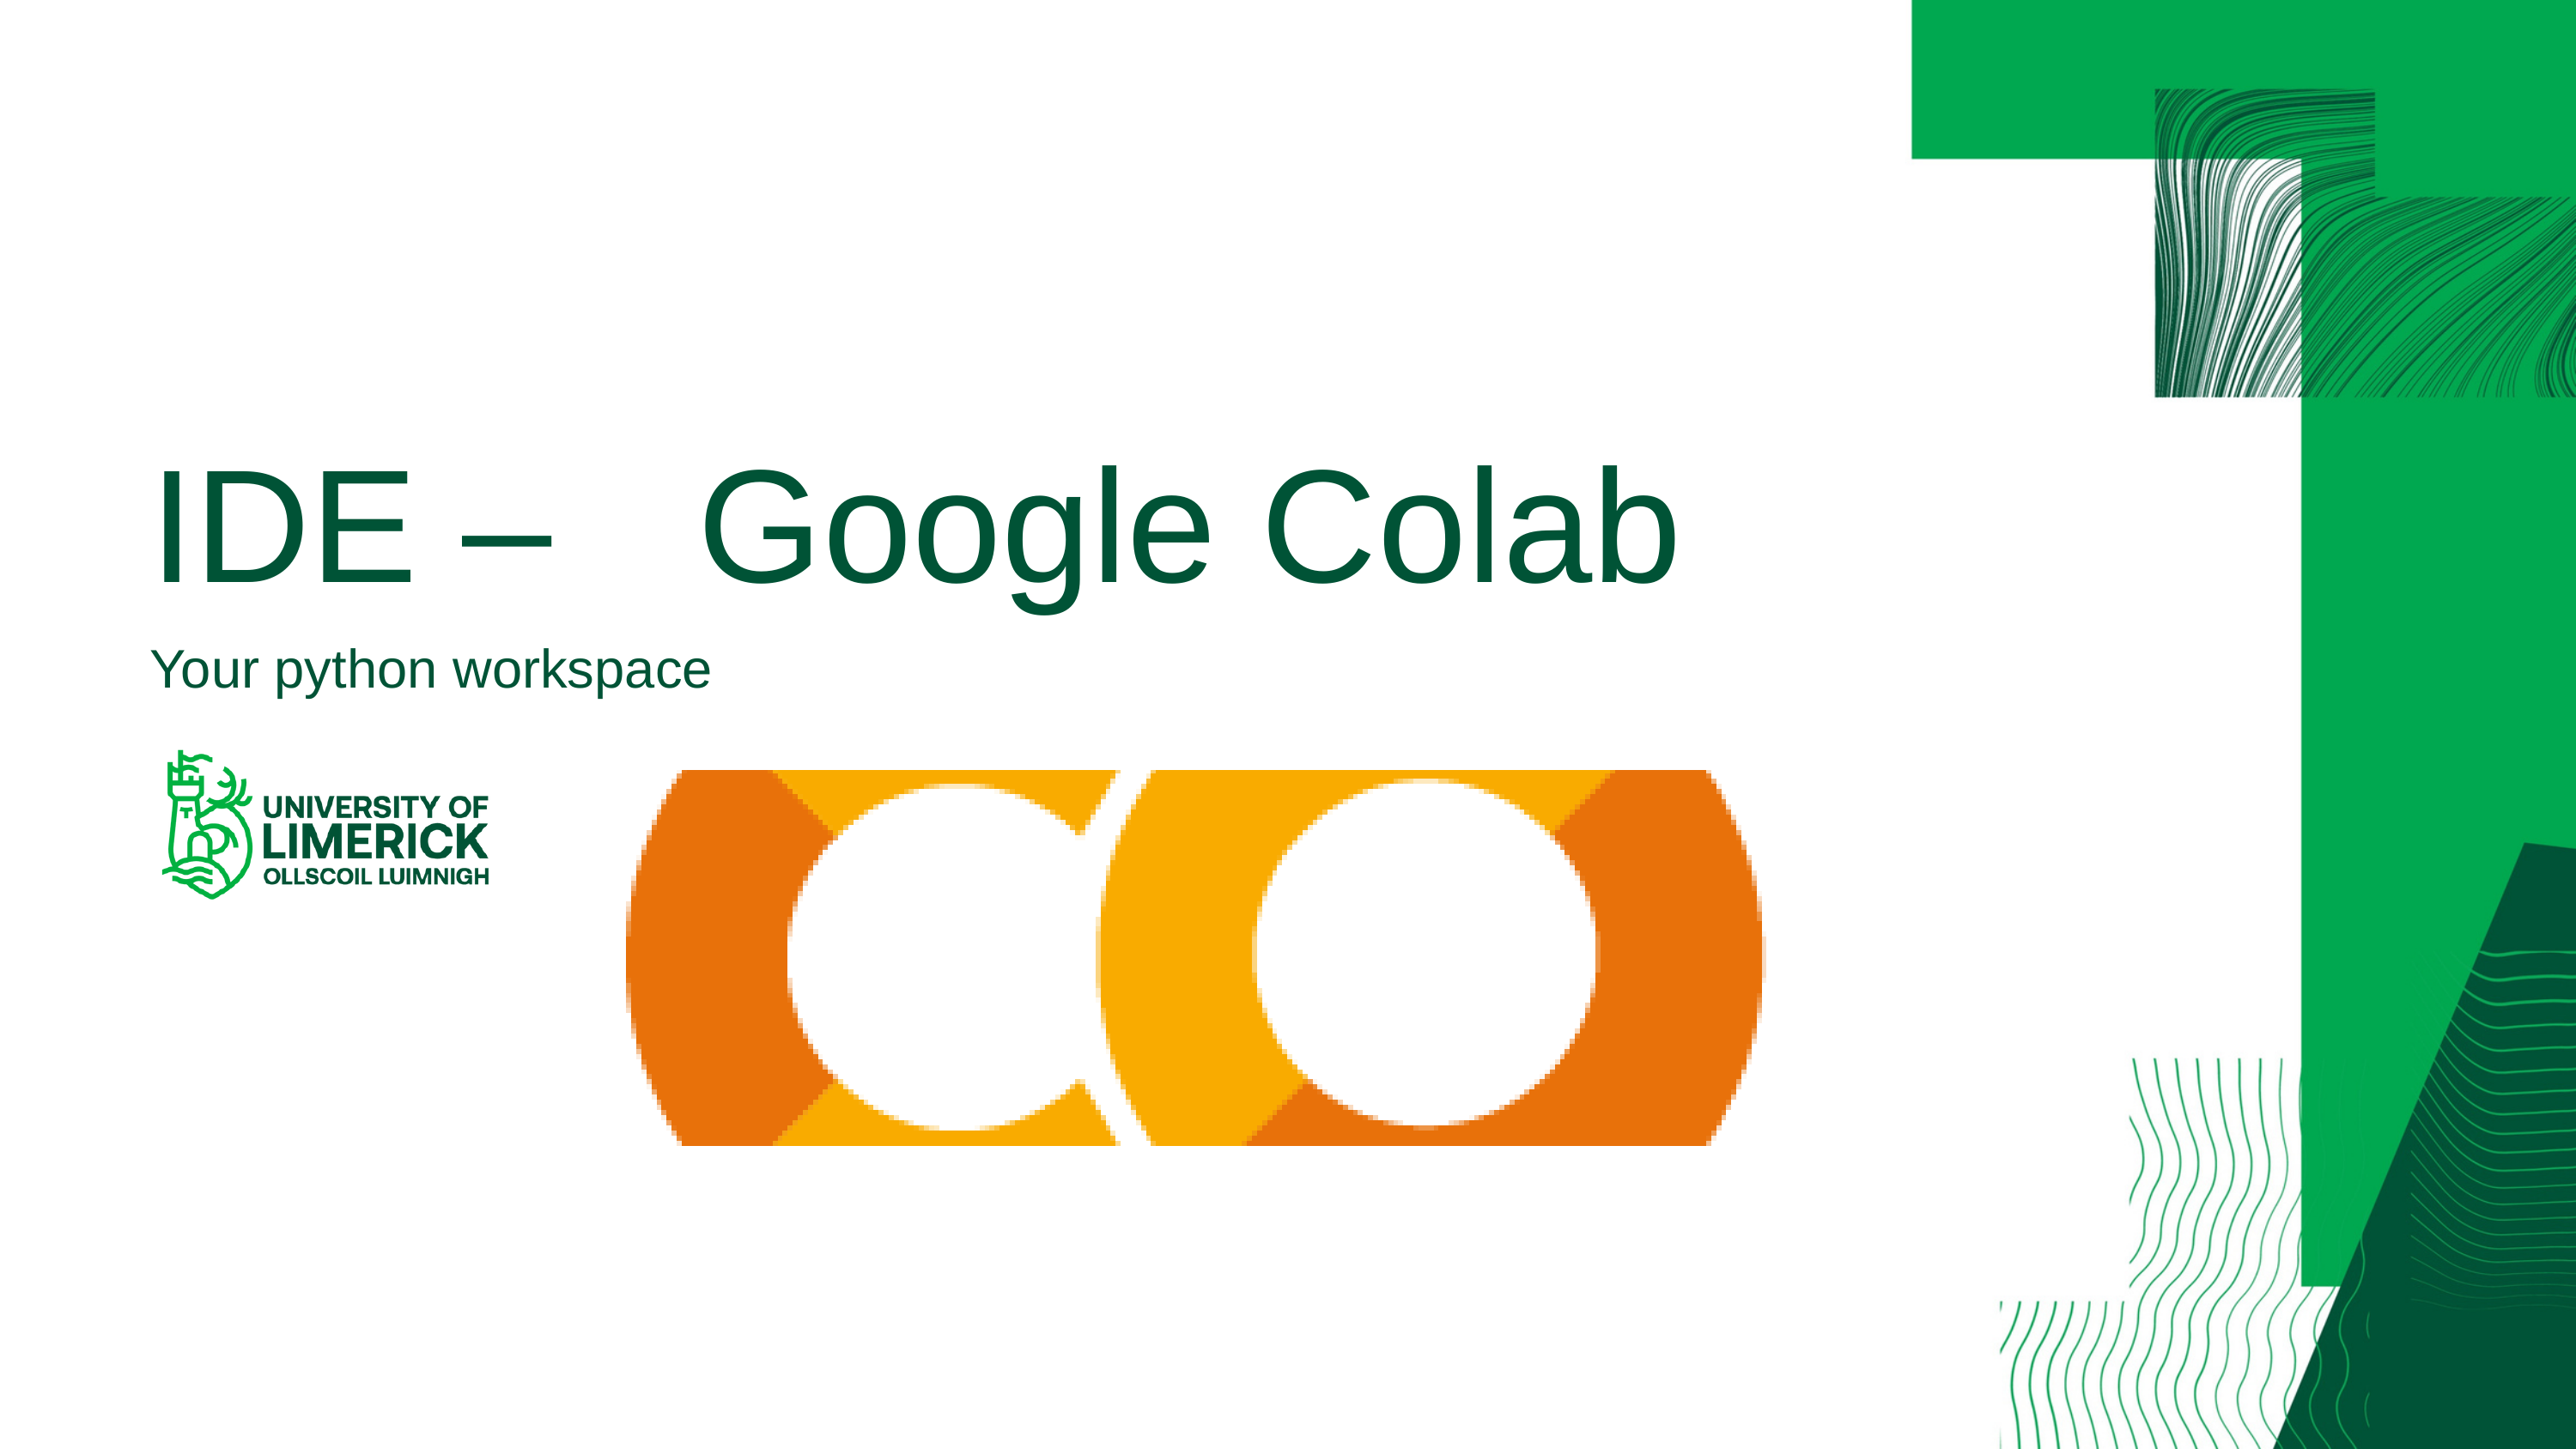

IDE –
            Google Colab
Your python workspace